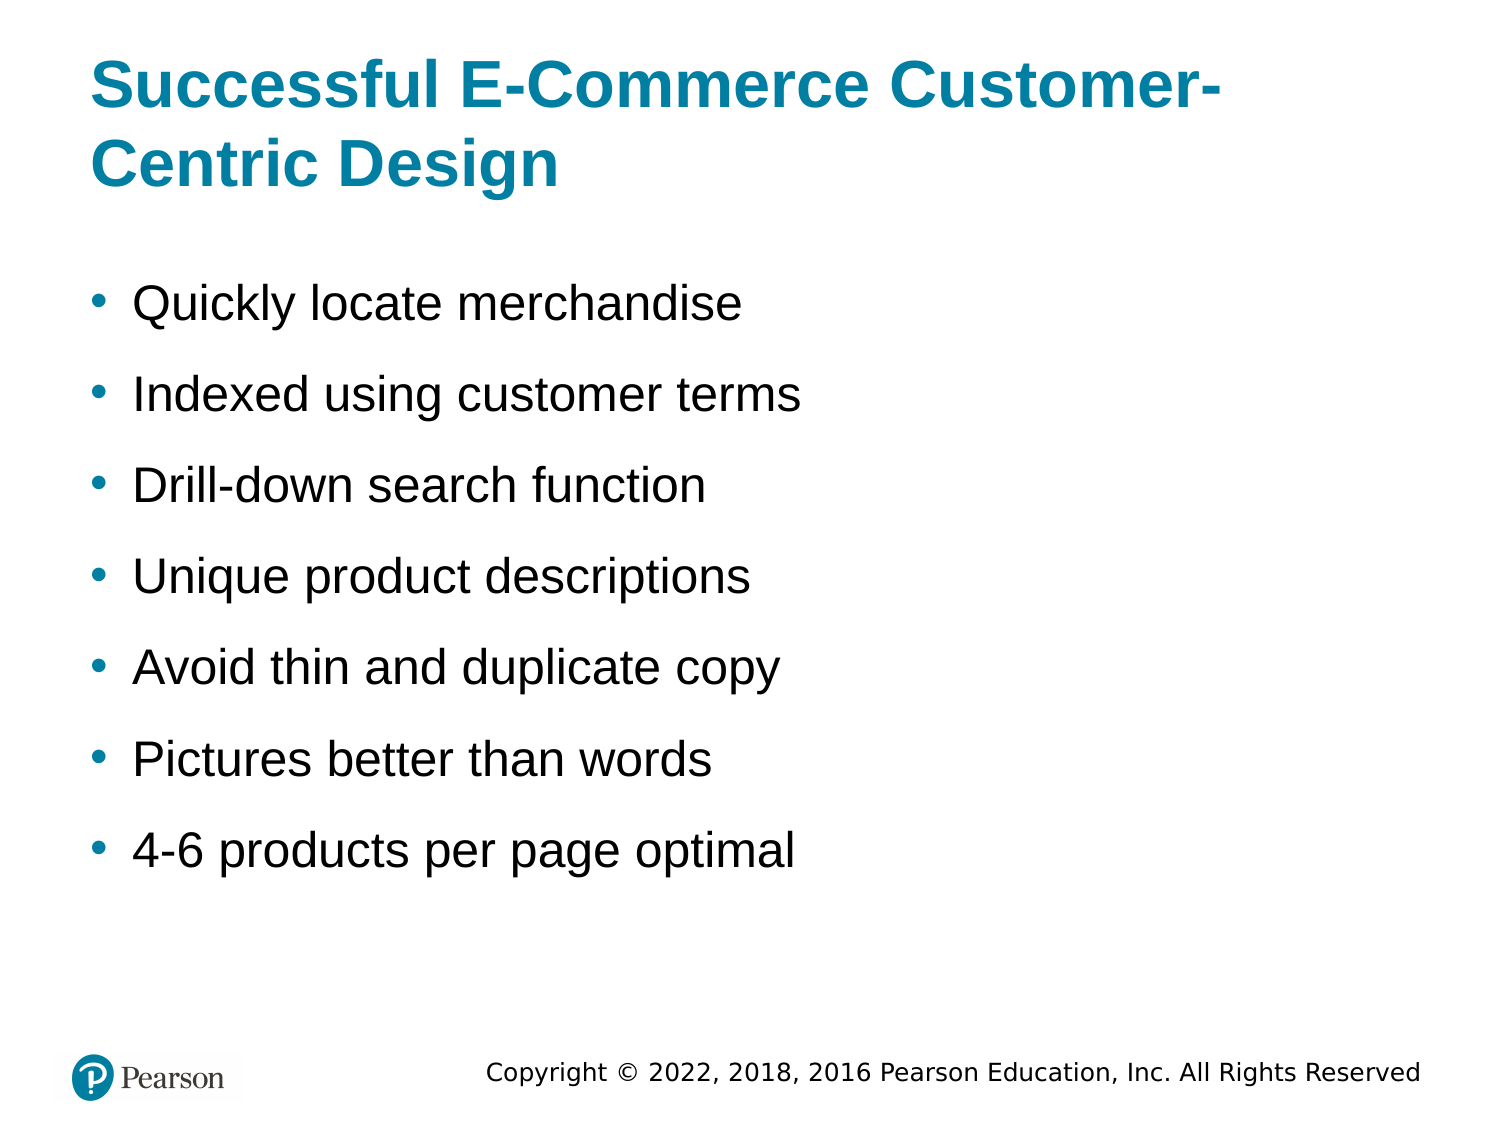

# Successful E-Commerce Customer-Centric Design
Quickly locate merchandise
Indexed using customer terms
Drill-down search function
Unique product descriptions
Avoid thin and duplicate copy
Pictures better than words
4-6 products per page optimal